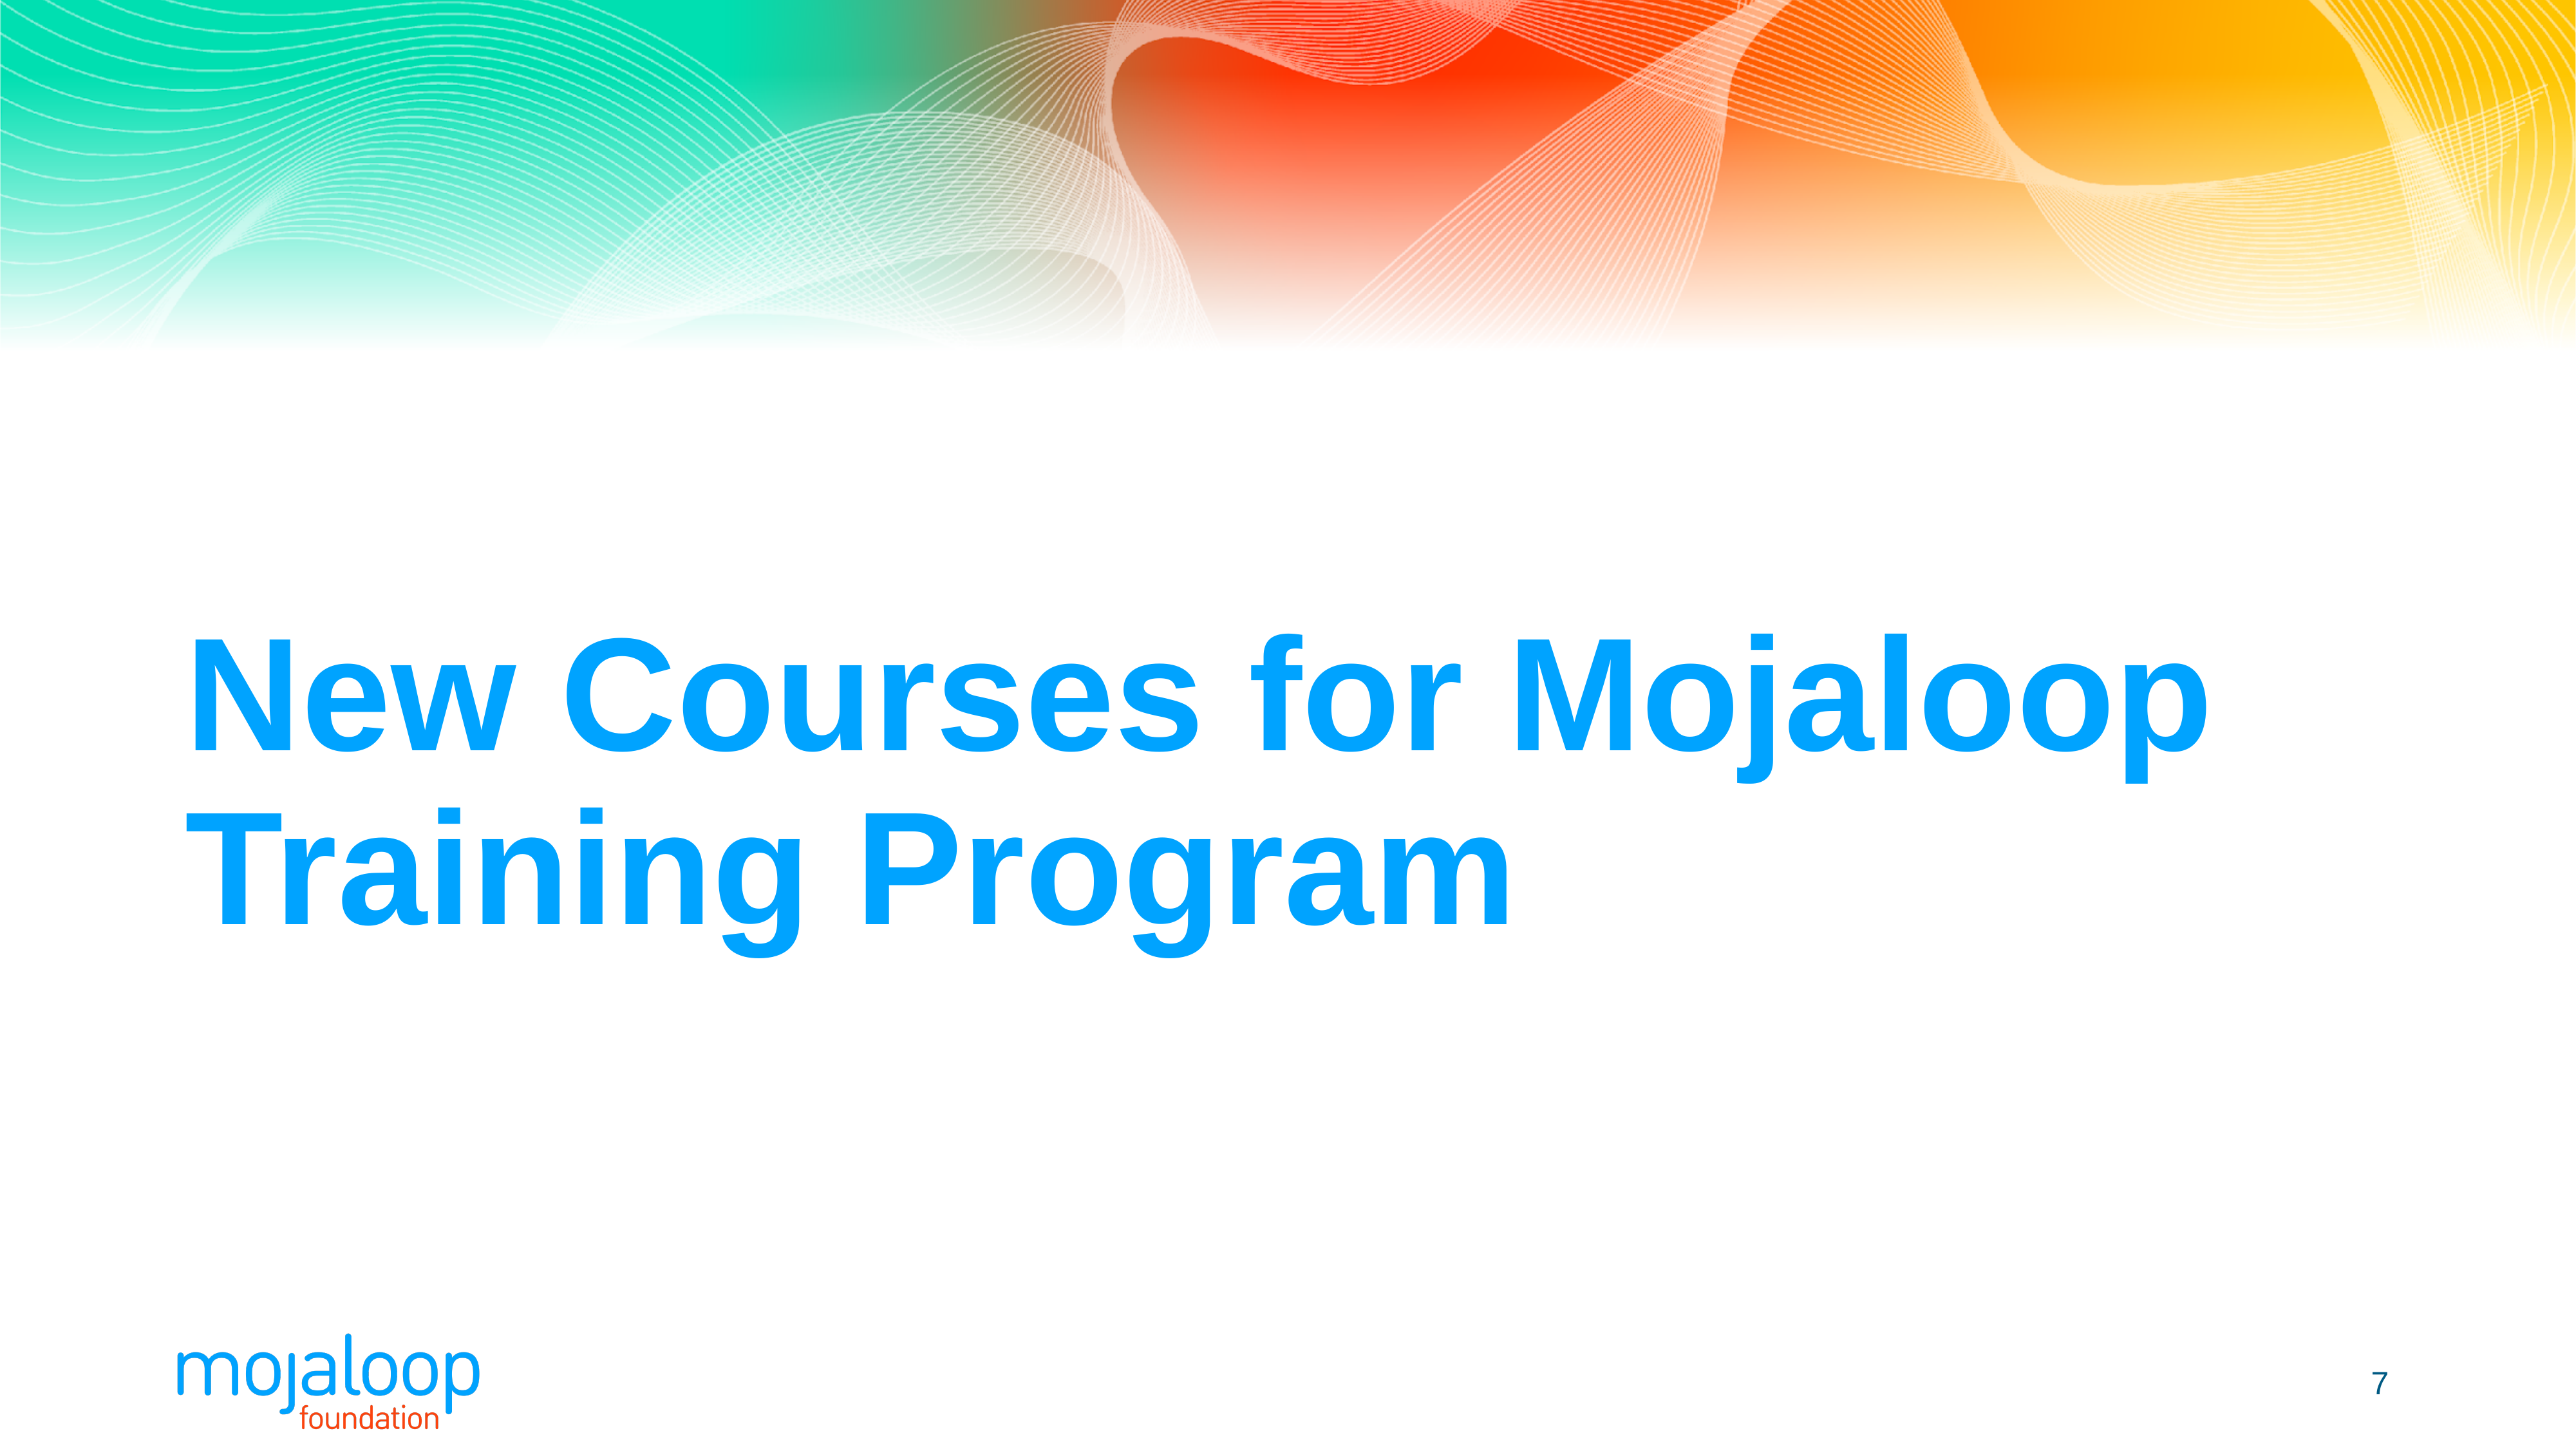

# New Courses for Mojaloop Training Program

7